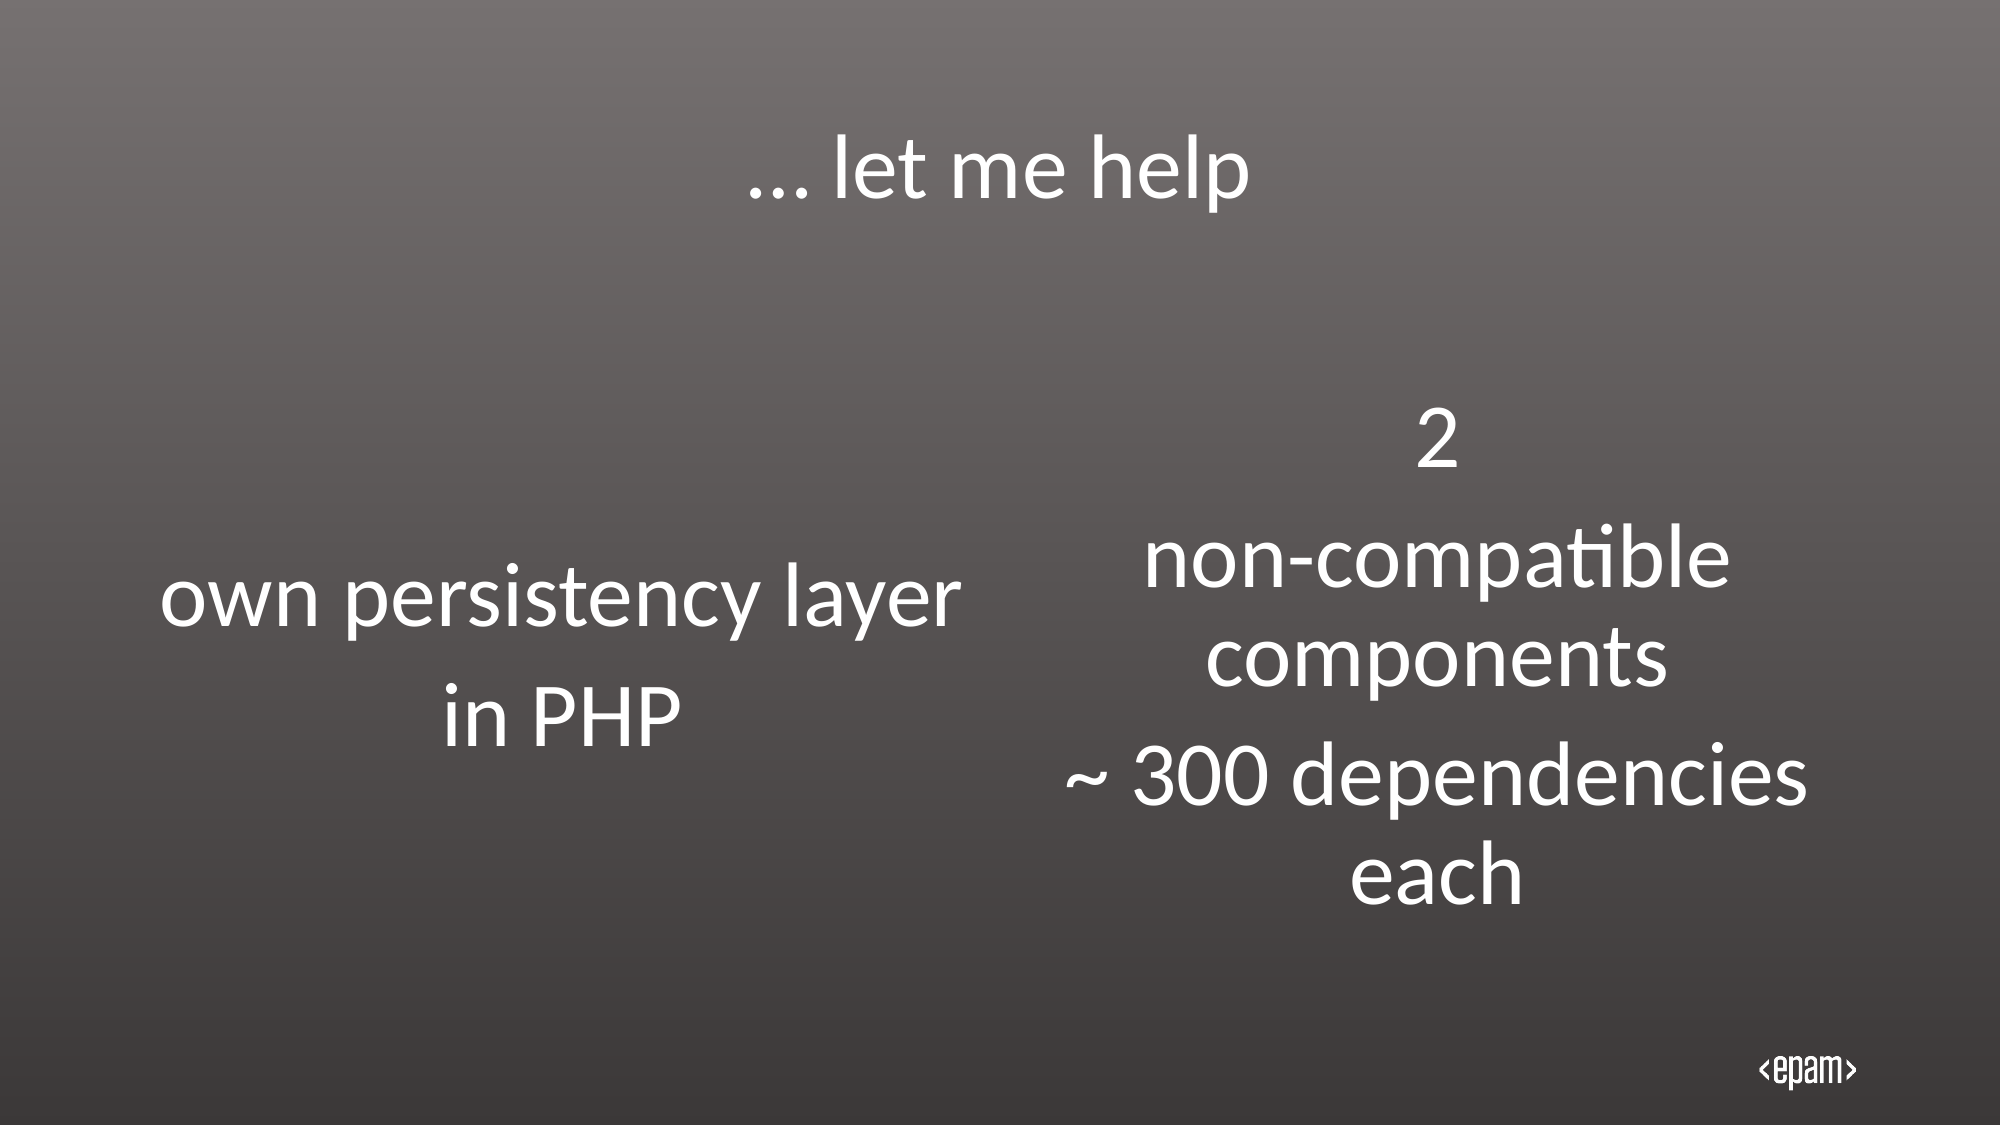

# … let me help
own persistency layer
in PHP
2
non-compatible components
~ 300 dependencies each